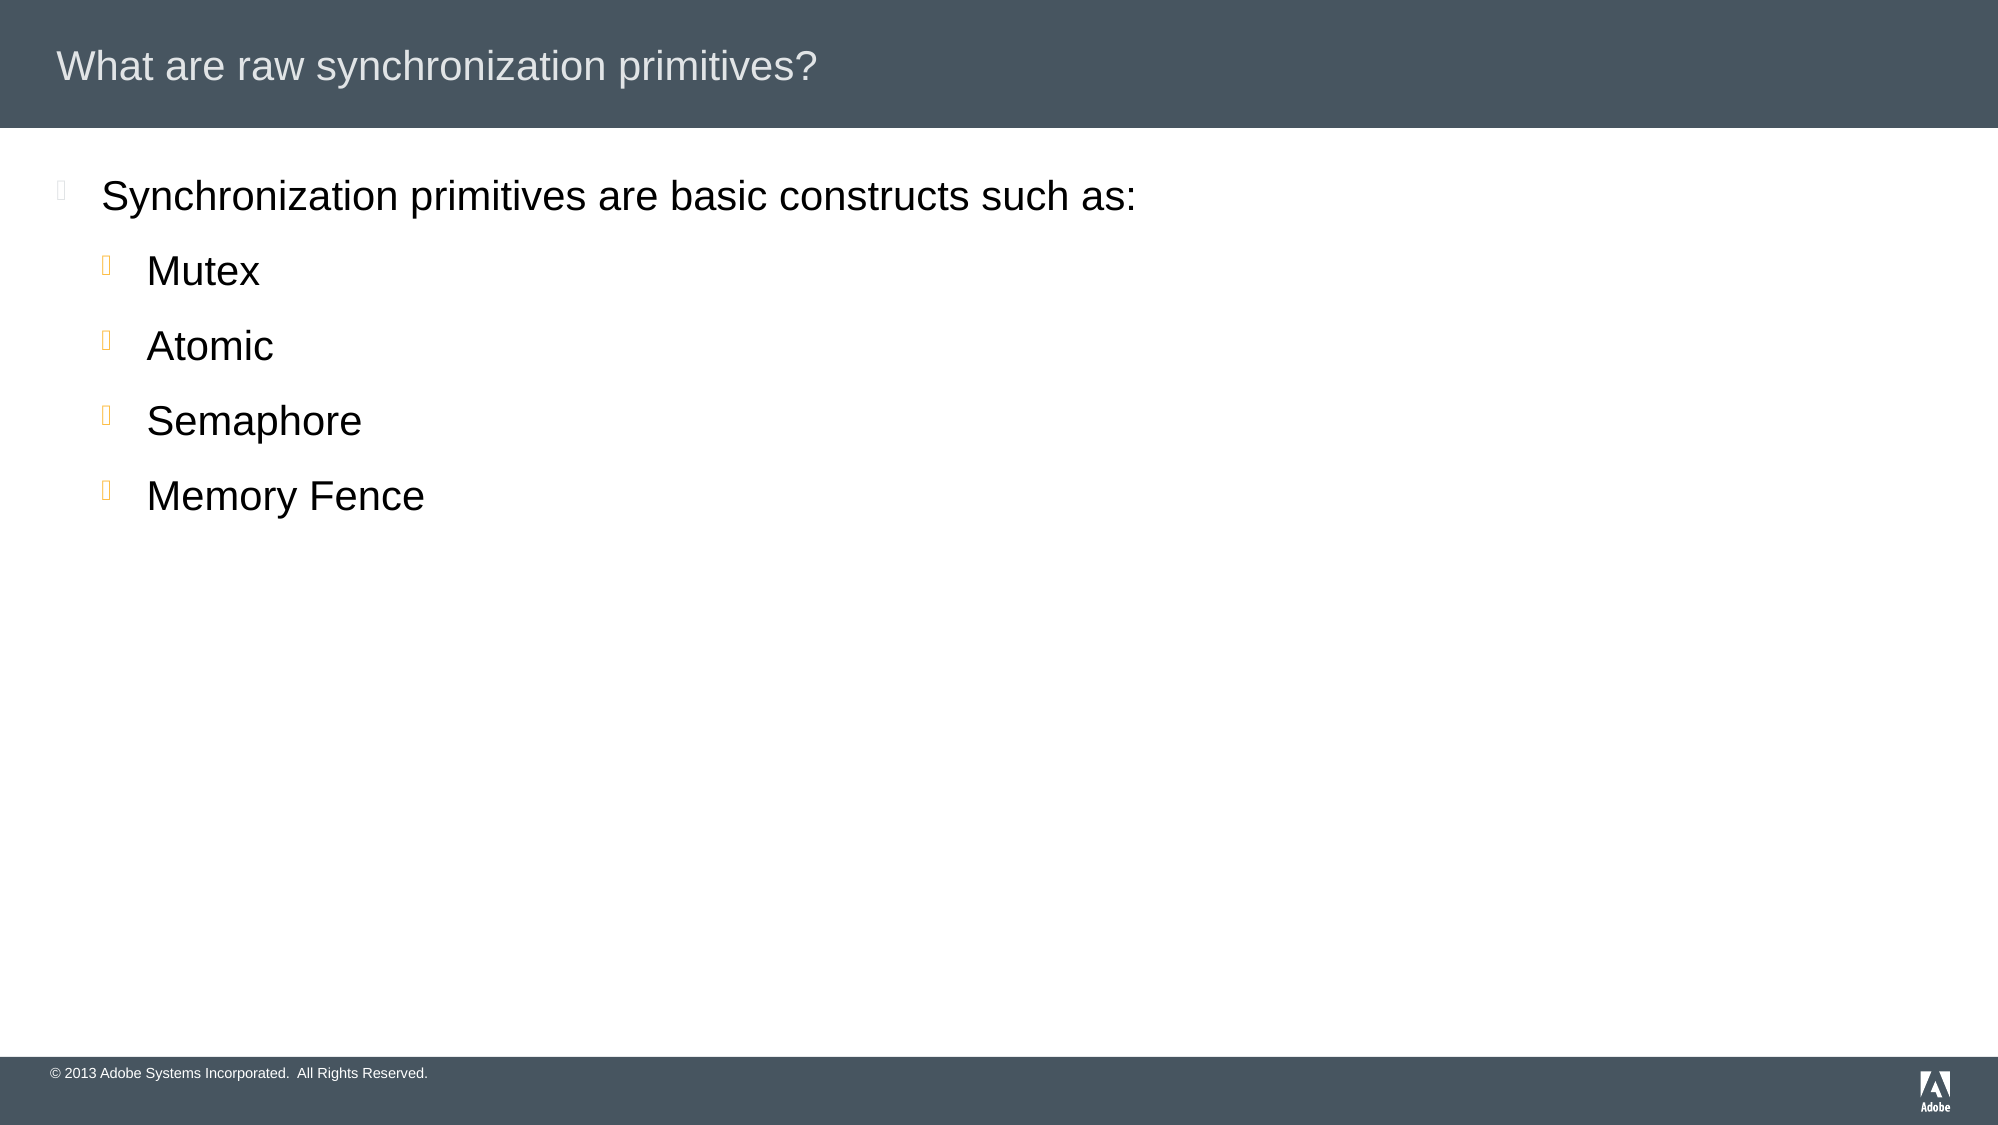

# What are raw synchronization primitives?
Synchronization primitives are basic constructs such as:
Mutex
Atomic
Semaphore
Memory Fence
45